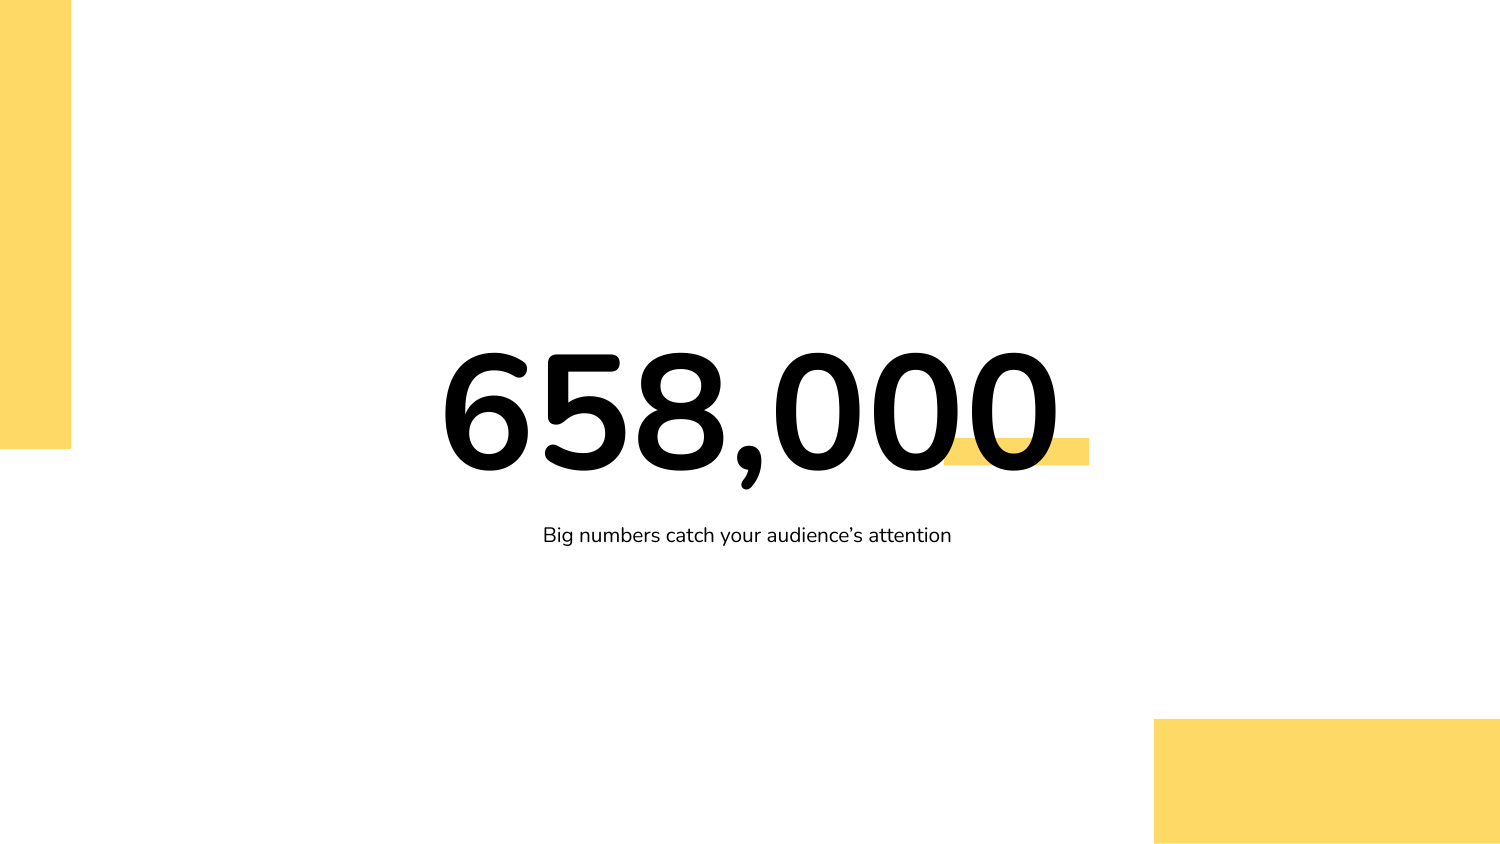

# 658,000

Big numbers catch your audience’s attention